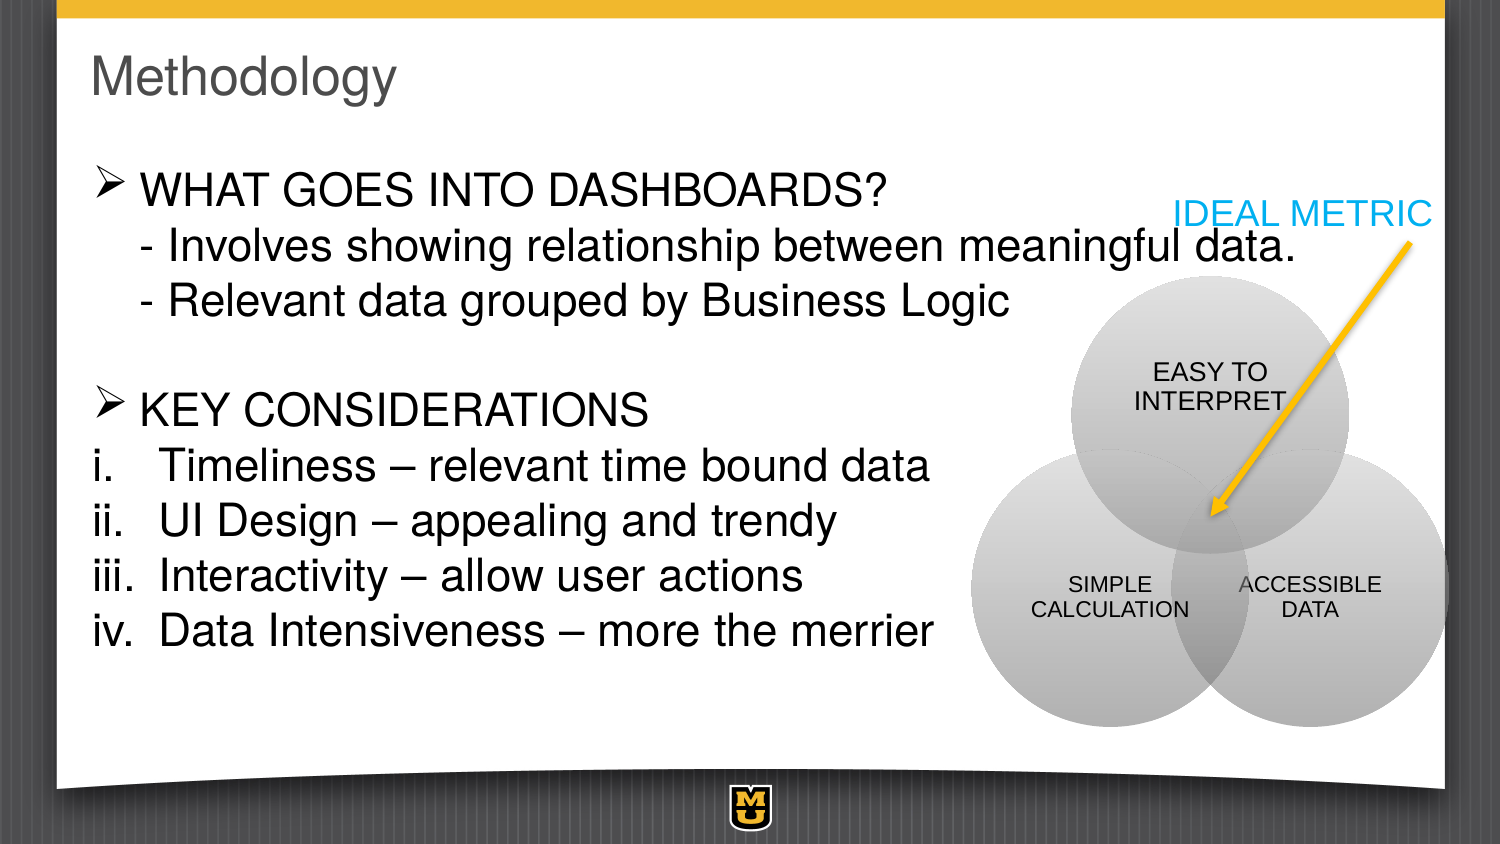

# Methodology
WHAT GOES INTO DASHBOARDS?
- Involves showing relationship between meaningful data.
- Relevant data grouped by Business Logic
KEY CONSIDERATIONS
Timeliness – relevant time bound data
UI Design – appealing and trendy
Interactivity – allow user actions
Data Intensiveness – more the merrier

IDEAL METRIC
EASY TO INTERPRET
ACCESSIBLE DATA
SIMPLE CALCULATION